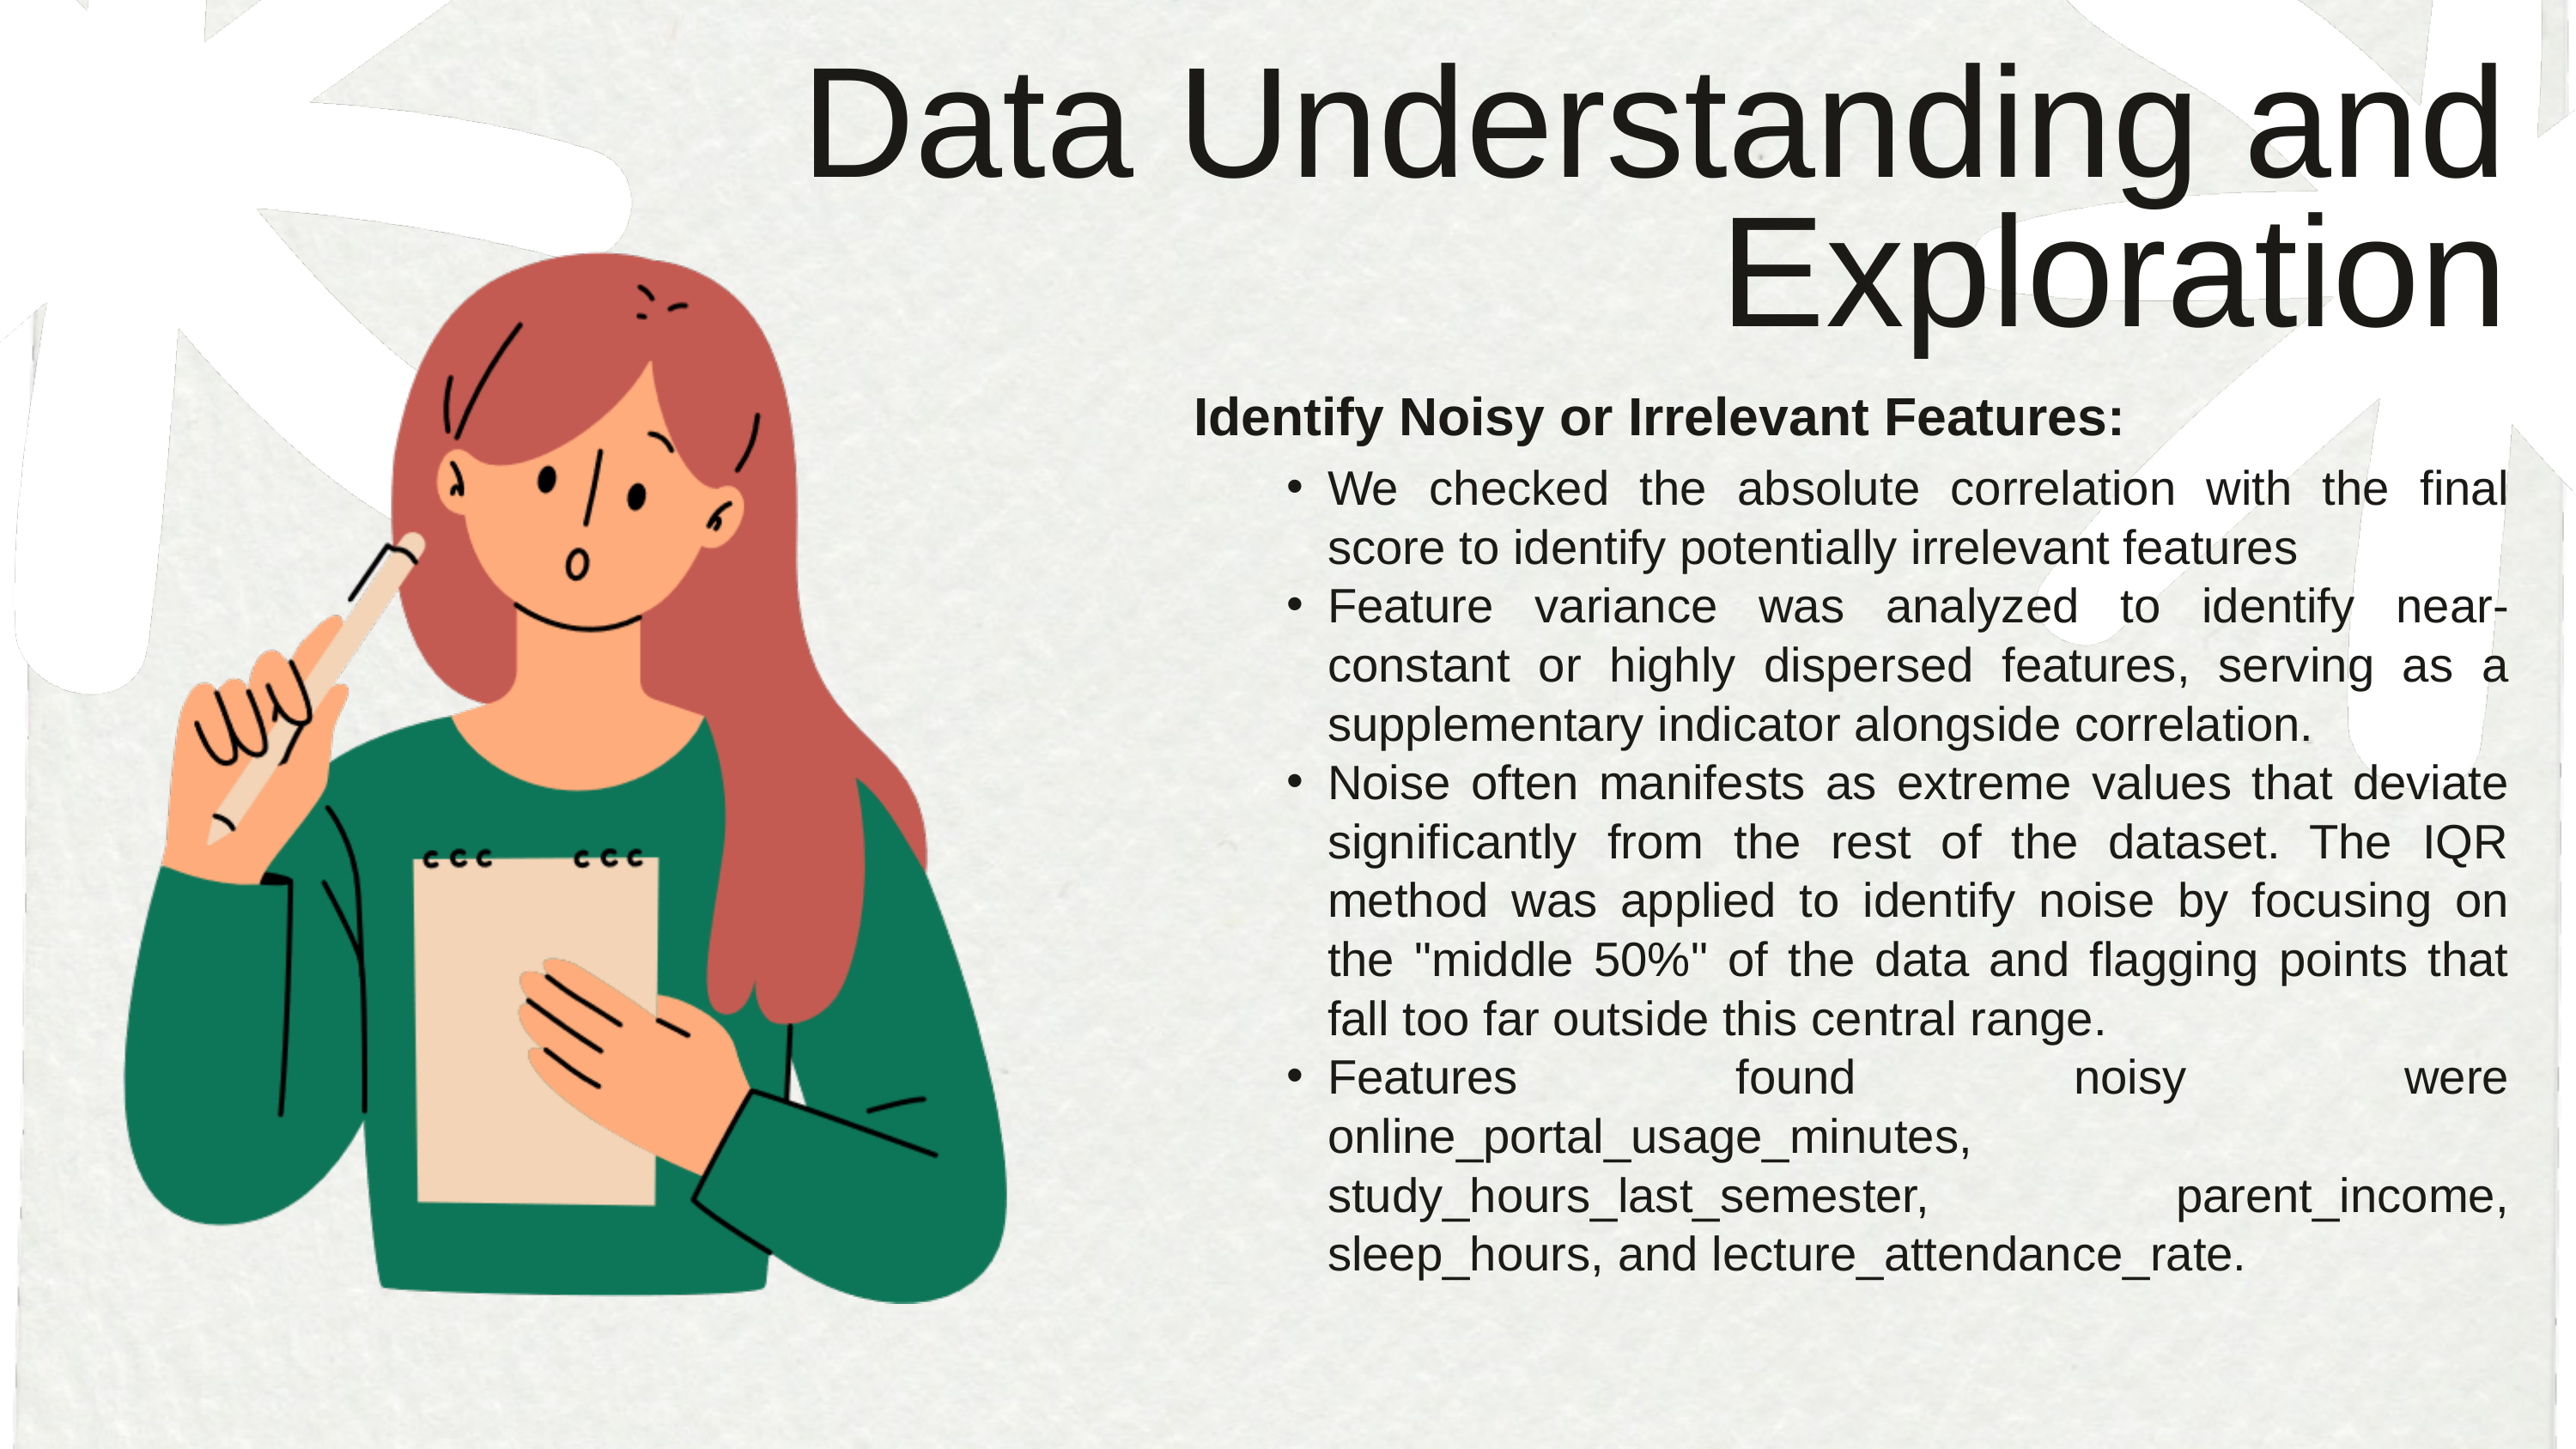

Data Understanding and Exploration

Identify Noisy or Irrelevant Features:
We checked the absolute correlation with the final score to identify potentially irrelevant features
Feature variance was analyzed to identify near-constant or highly dispersed features, serving as a supplementary indicator alongside correlation.
Noise often manifests as extreme values that deviate significantly from the rest of the dataset. The IQR method was applied to identify noise by focusing on the "middle 50%" of the data and flagging points that fall too far outside this central range.
Features found noisy were online_portal_usage_minutes, study_hours_last_semester, parent_income, sleep_hours, and lecture_attendance_rate.